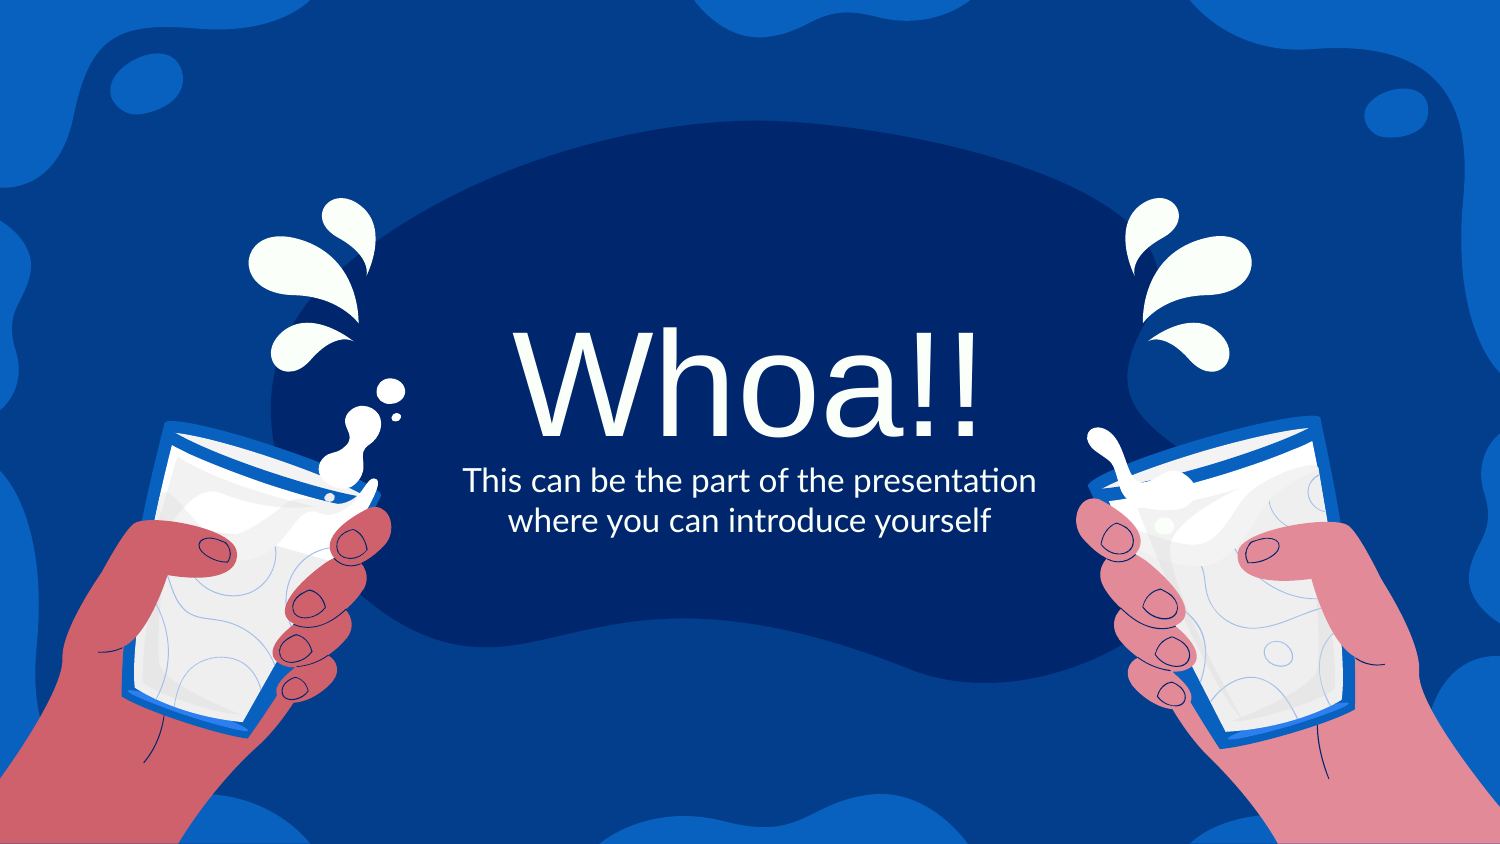

# Whoa!!

This can be the part of the presentation where you can introduce yourself